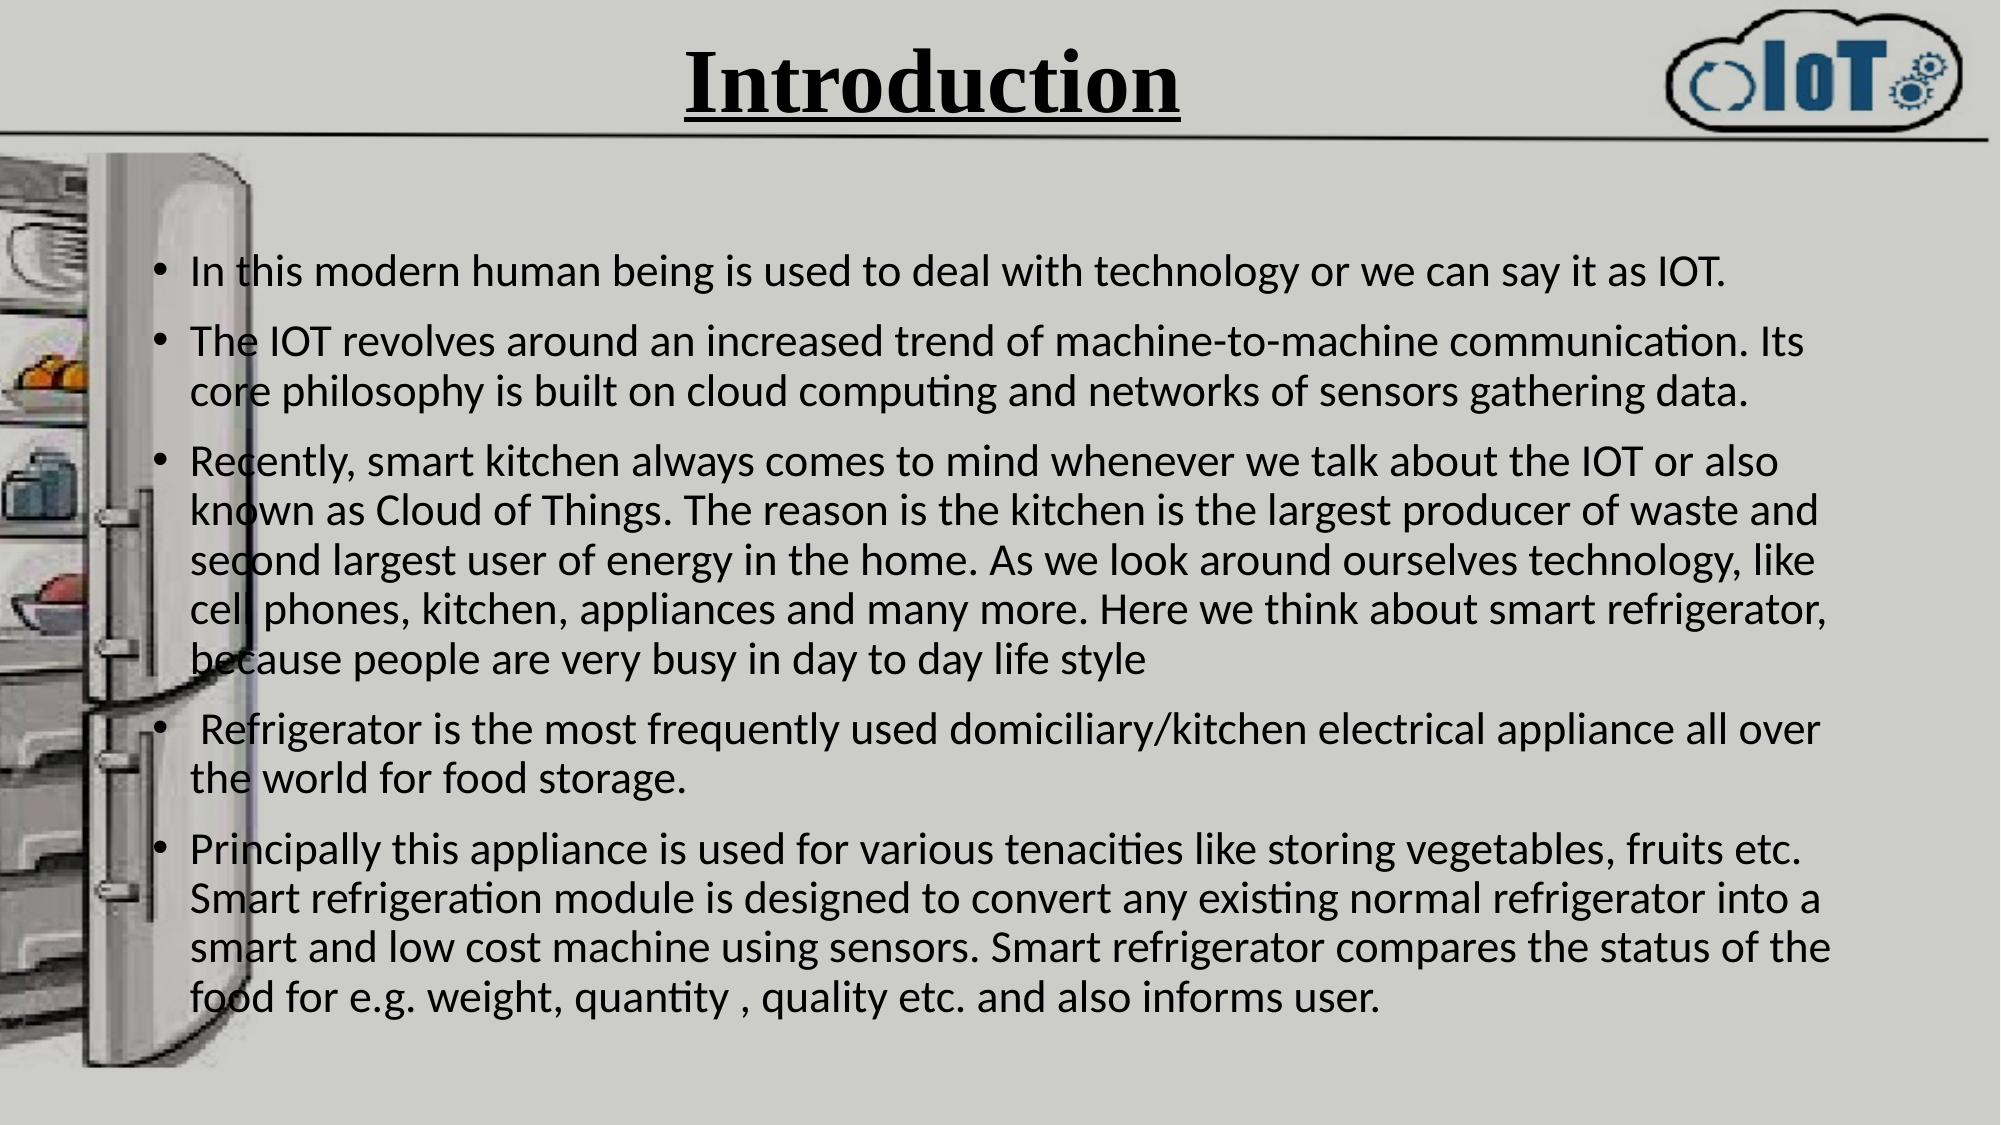

# Introduction
In this modern human being is used to deal with technology or we can say it as IOT.
The IOT revolves around an increased trend of machine-to-machine communication. Its core philosophy is built on cloud computing and networks of sensors gathering data.
Recently, smart kitchen always comes to mind whenever we talk about the IOT or also known as Cloud of Things. The reason is the kitchen is the largest producer of waste and second largest user of energy in the home. As we look around ourselves technology, like cell phones, kitchen, appliances and many more. Here we think about smart refrigerator, because people are very busy in day to day life style
 Refrigerator is the most frequently used domiciliary/kitchen electrical appliance all over the world for food storage.
Principally this appliance is used for various tenacities like storing vegetables, fruits etc. Smart refrigeration module is designed to convert any existing normal refrigerator into a smart and low cost machine using sensors. Smart refrigerator compares the status of the food for e.g. weight, quantity , quality etc. and also informs user.